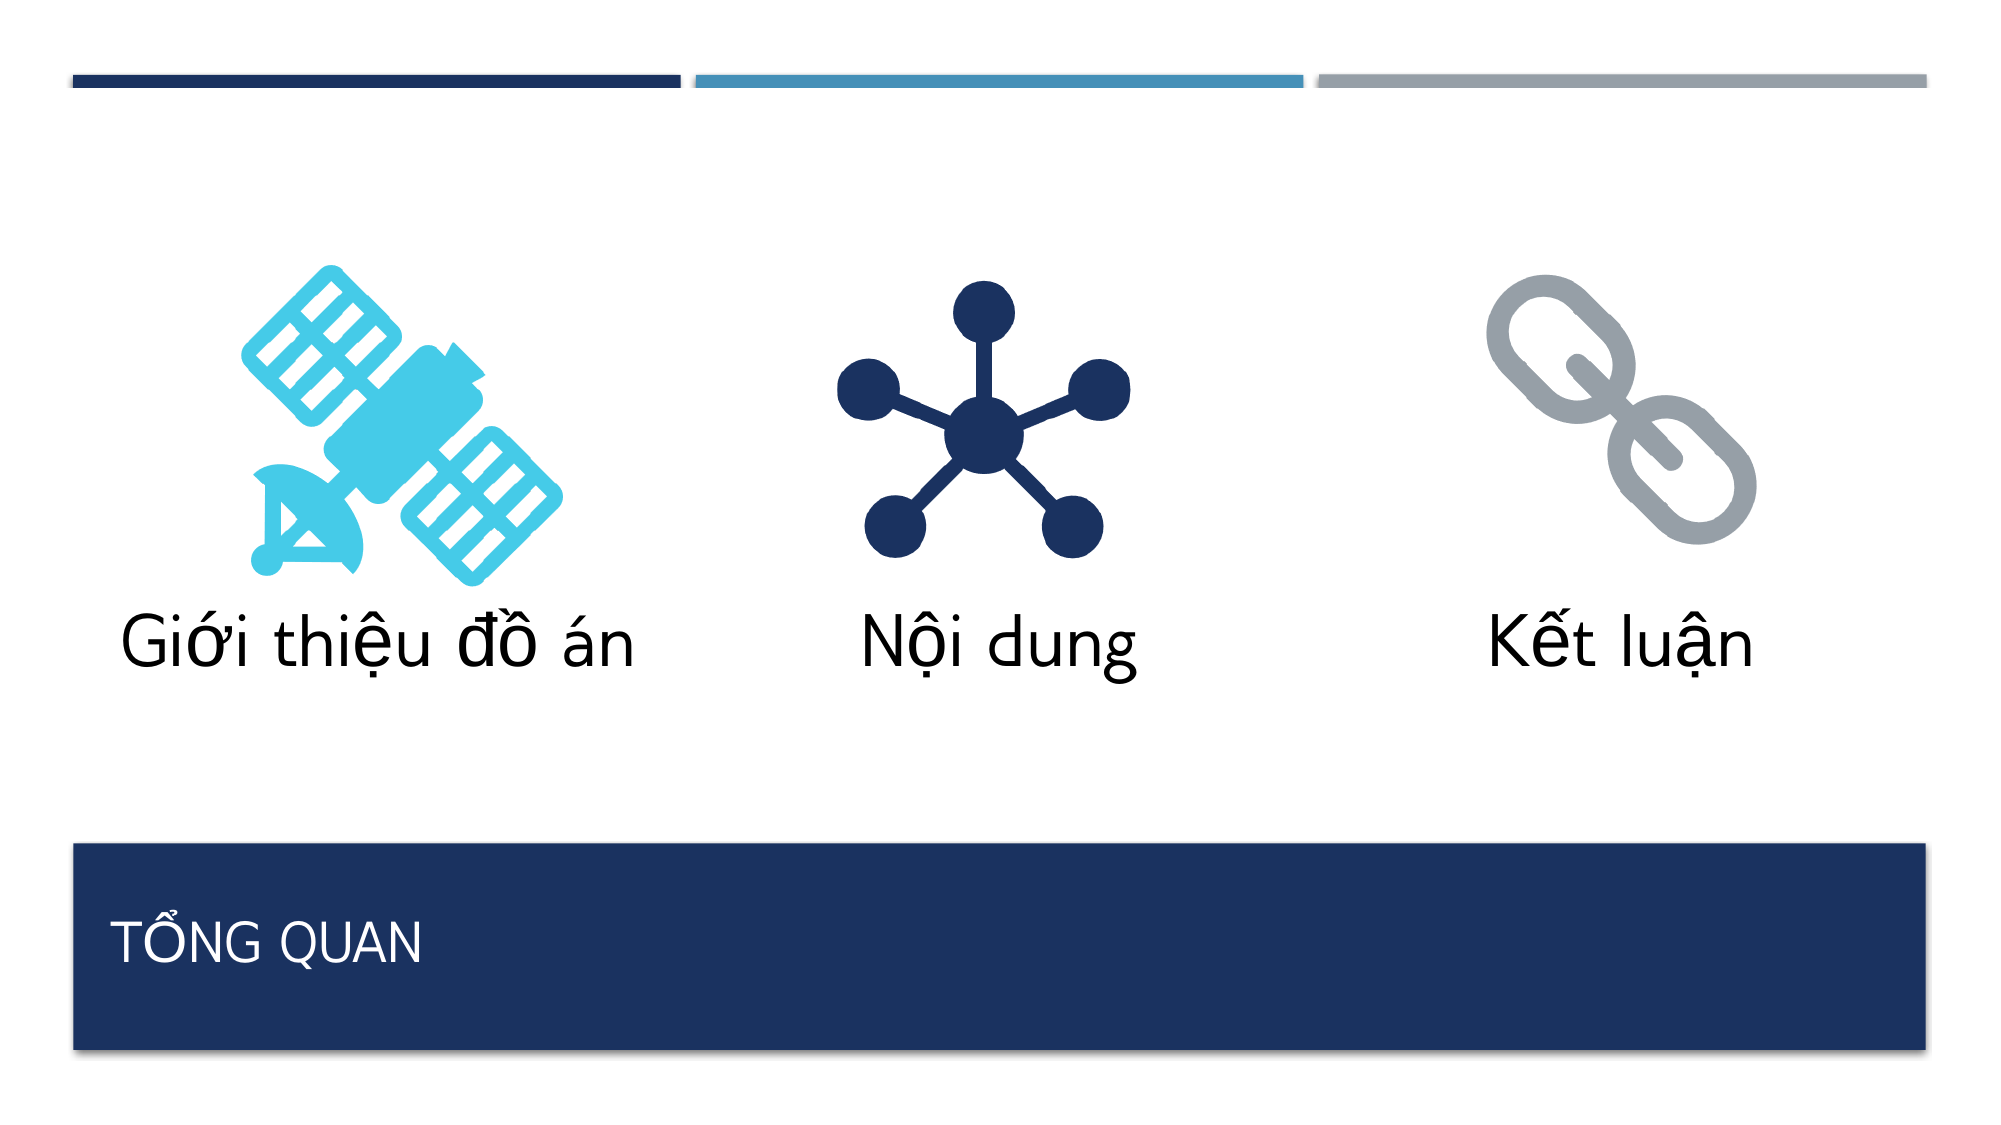

Giới thiệu đồ án
Nội dung
Kết luận

# Tổng quan